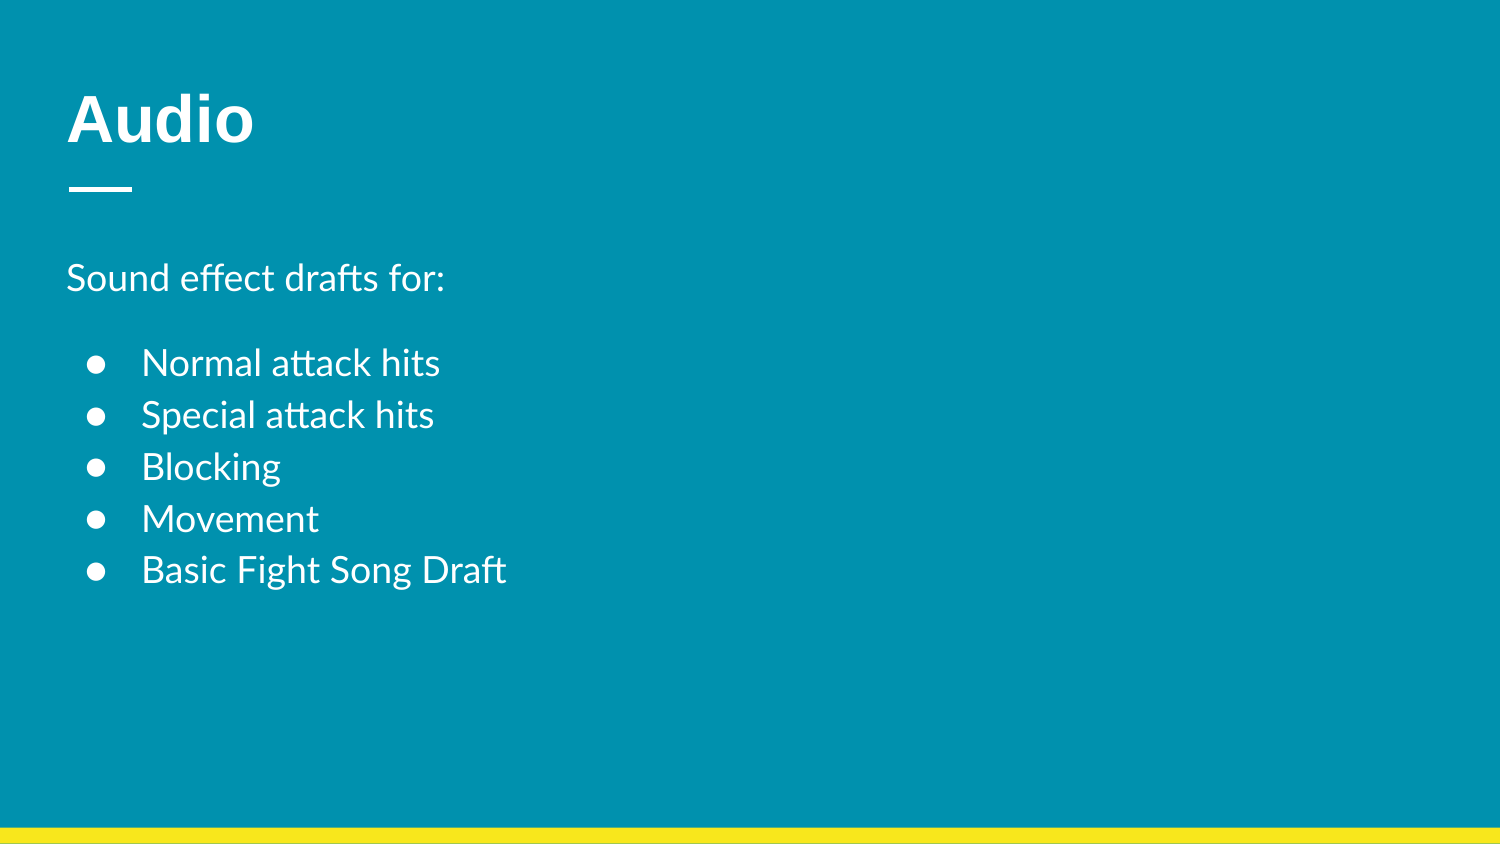

# Audio
Sound effect drafts for:
Normal attack hits
Special attack hits
Blocking
Movement
Basic Fight Song Draft